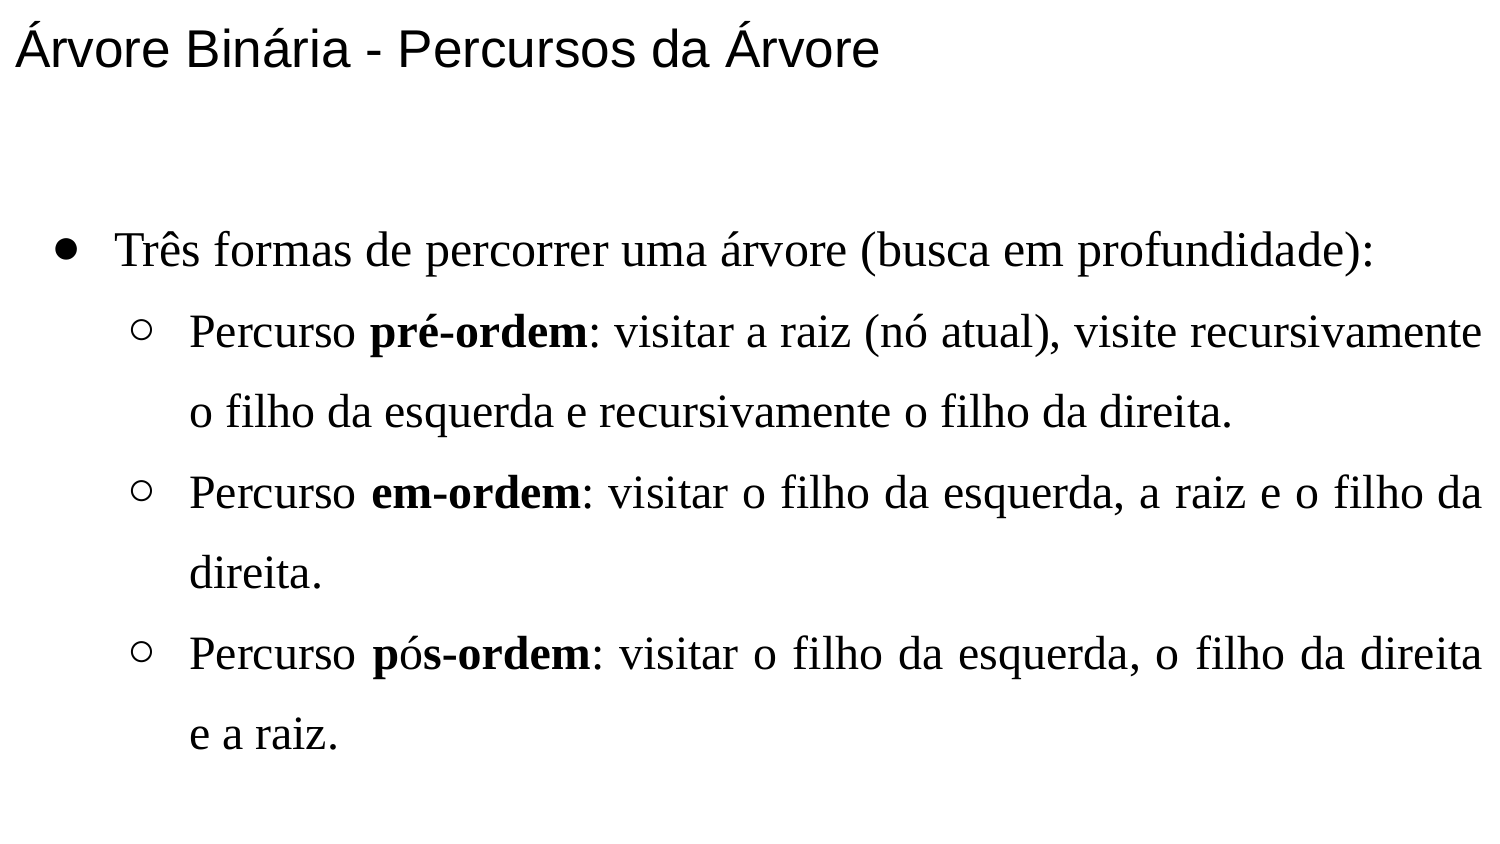

# Árvore Binária - Percursos da Árvore
Três formas de percorrer uma árvore (busca em profundidade):
Percurso pré-ordem: visitar a raiz (nó atual), visite recursivamente o filho da esquerda e recursivamente o filho da direita.
Percurso em-ordem: visitar o filho da esquerda, a raiz e o filho da direita.
Percurso pós-ordem: visitar o filho da esquerda, o filho da direita e a raiz.